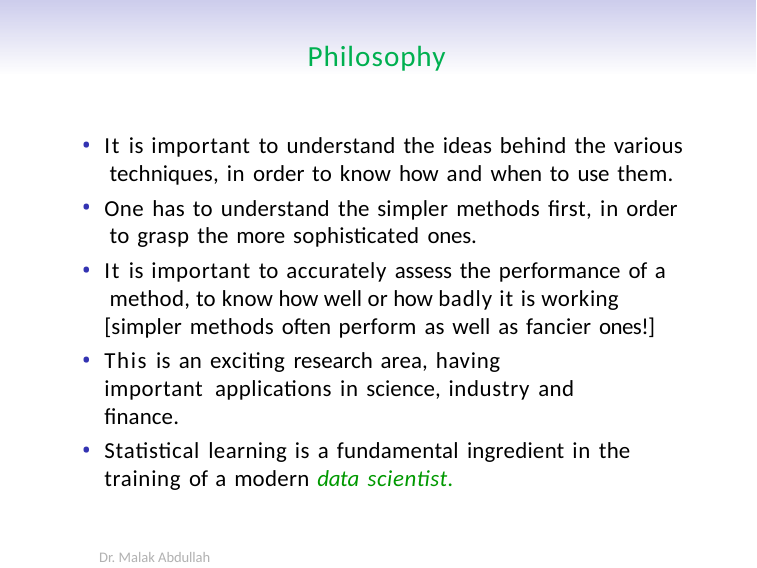

# Philosophy
It is important to understand the ideas behind the various  techniques, in order to know how and when to use them.
One has to understand the simpler methods first, in order  to grasp the more sophisticated ones.
It is important to accurately assess the performance of a  method, to know how well or how badly it is working  [simpler methods often perform as well as fancier ones!]
This is an exciting research area, having important  applications in science, industry and finance.
Statistical learning is a fundamental ingredient in the  training of a modern data scientist.
Dr. Malak Abdullah